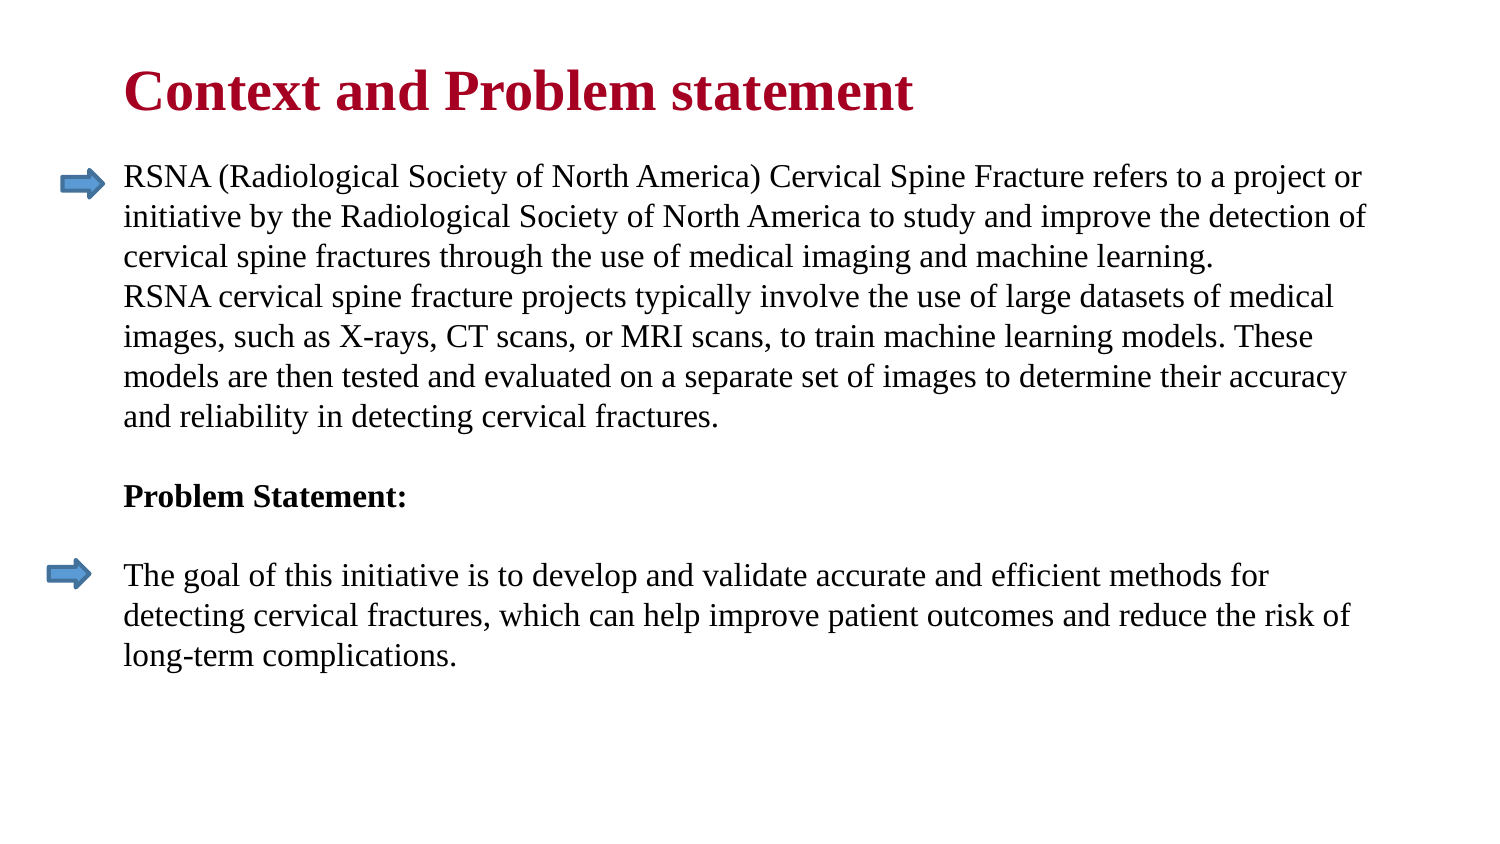

# Context and Problem statement
RSNA (Radiological Society of North America) Cervical Spine Fracture refers to a project or initiative by the Radiological Society of North America to study and improve the detection of cervical spine fractures through the use of medical imaging and machine learning.
RSNA cervical spine fracture projects typically involve the use of large datasets of medical images, such as X-rays, CT scans, or MRI scans, to train machine learning models. These models are then tested and evaluated on a separate set of images to determine their accuracy and reliability in detecting cervical fractures.

Problem Statement:

The goal of this initiative is to develop and validate accurate and efficient methods for detecting cervical fractures, which can help improve patient outcomes and reduce the risk of long-term complications.